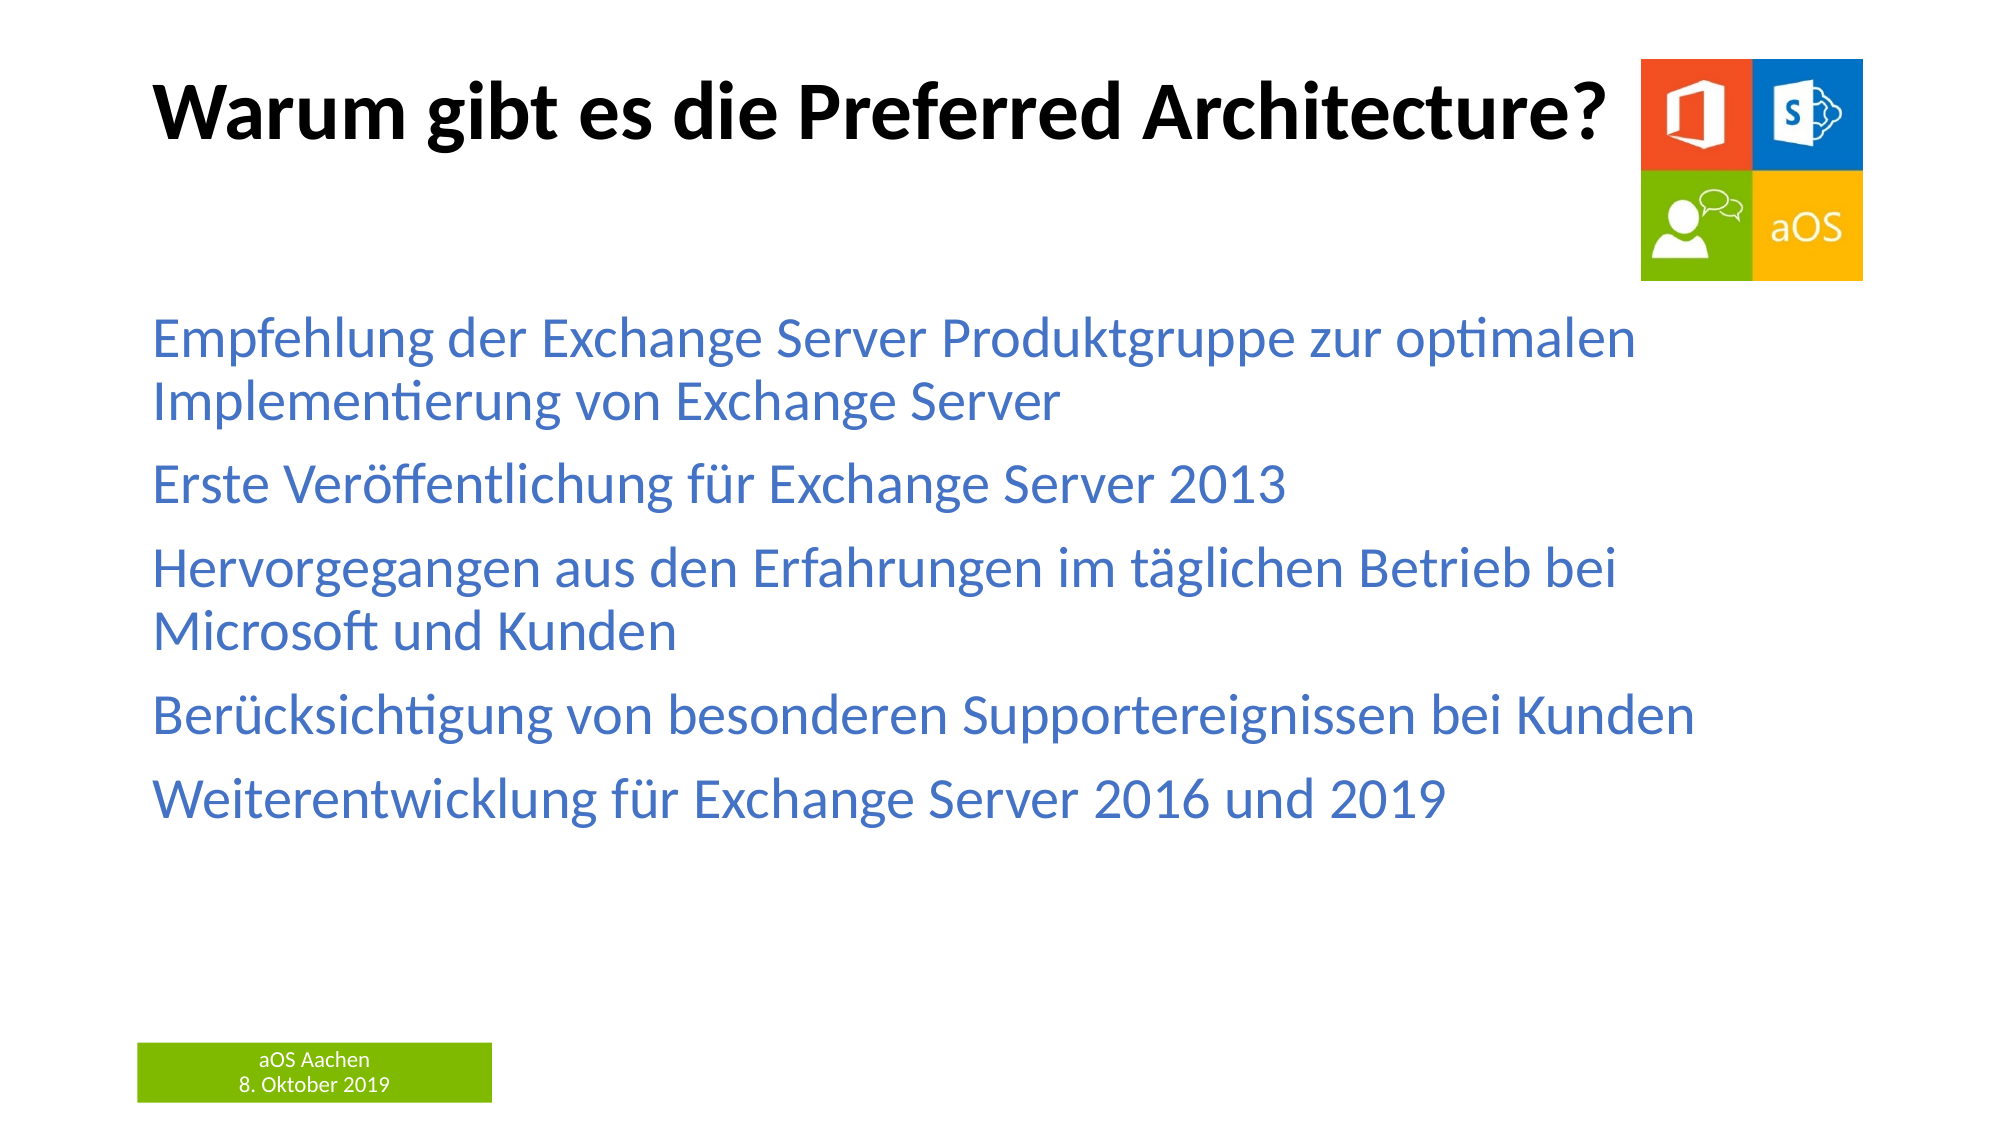

# Warum gibt es die Preferred Architecture?
Empfehlung der Exchange Server Produktgruppe zur optimalen Implementierung von Exchange Server
Erste Veröffentlichung für Exchange Server 2013
Hervorgegangen aus den Erfahrungen im täglichen Betrieb bei Microsoft und Kunden
Berücksichtigung von besonderen Supportereignissen bei Kunden
Weiterentwicklung für Exchange Server 2016 und 2019